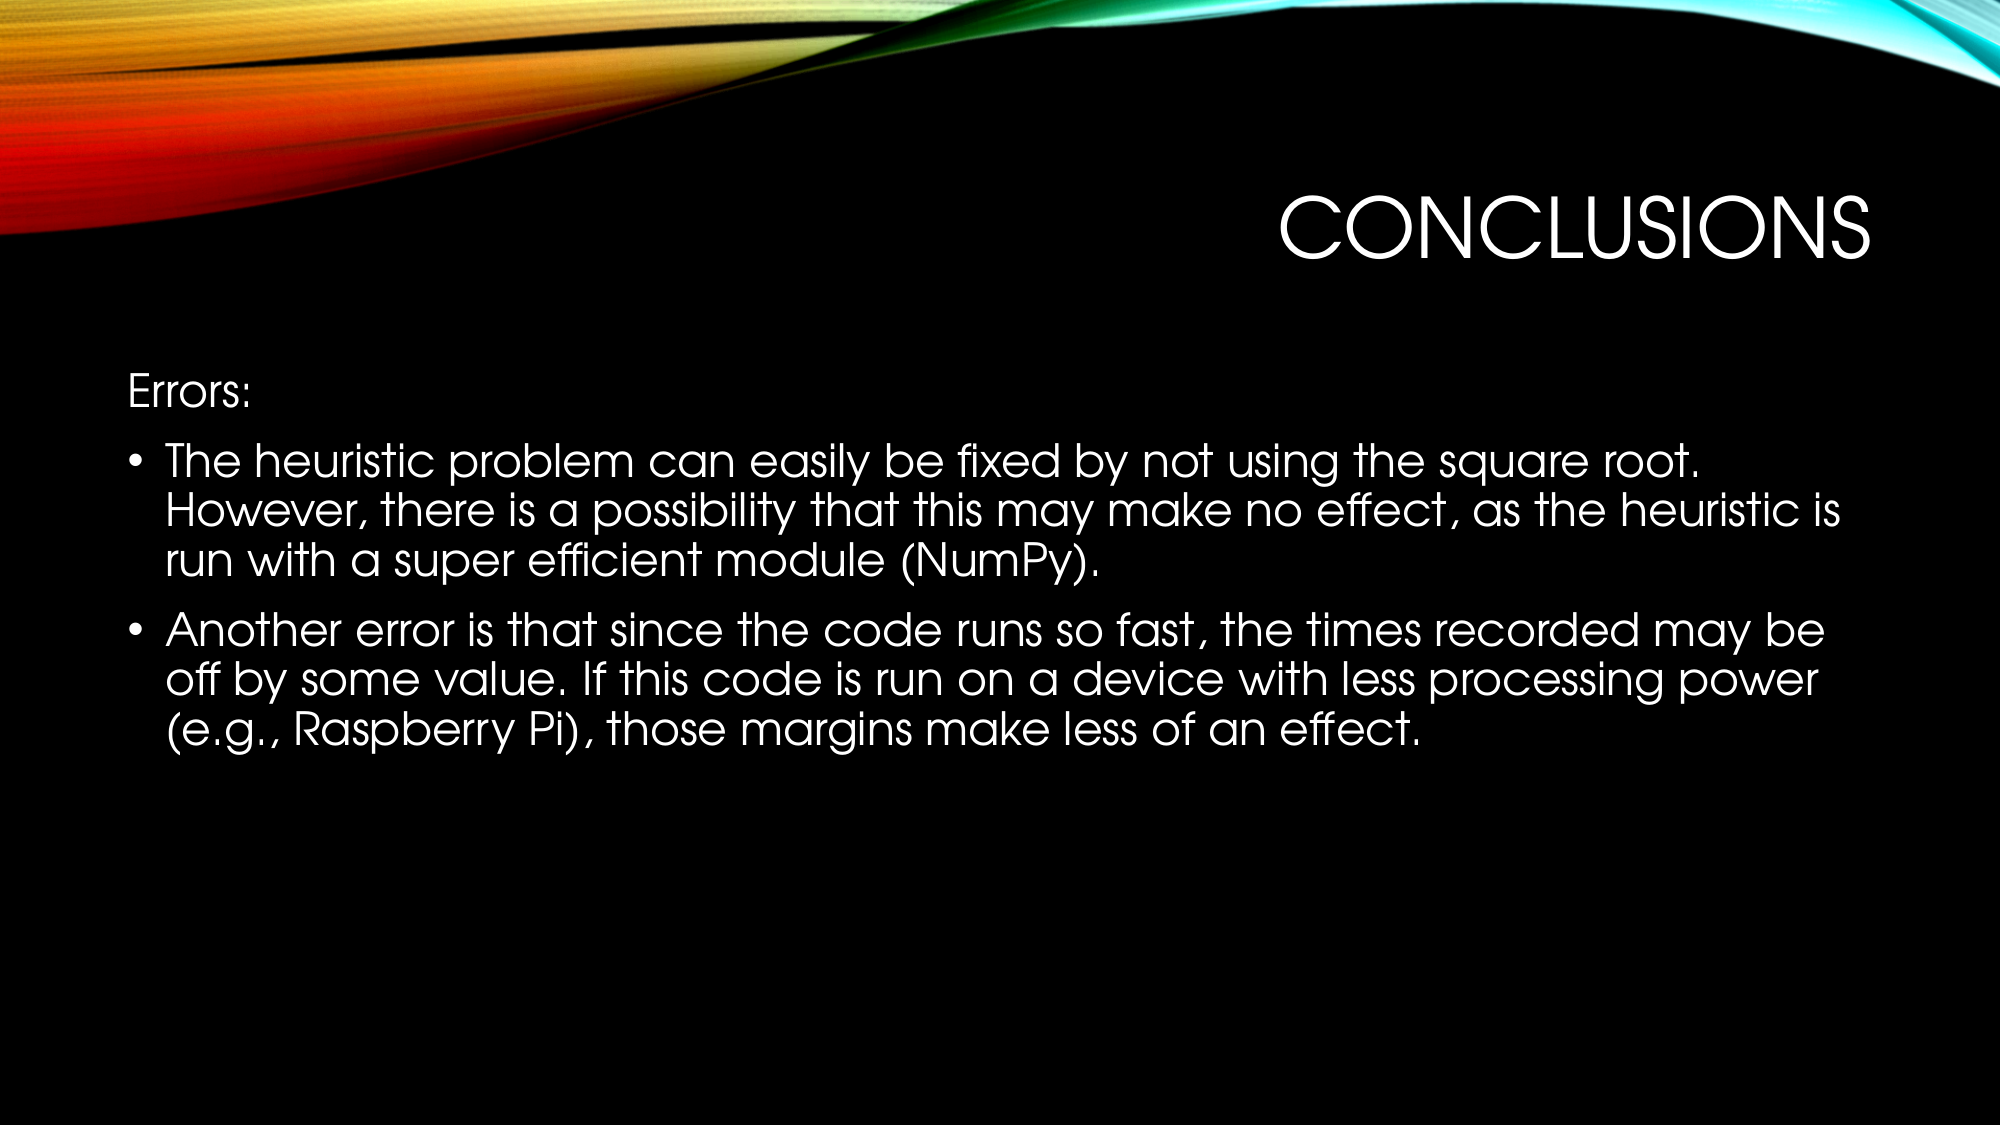

# Conclusions
Errors:
The heuristic problem can easily be fixed by not using the square root. However, there is a possibility that this may make no effect, as the heuristic is run with a super efficient module (NumPy).
Another error is that since the code runs so fast, the times recorded may be off by some value. If this code is run on a device with less processing power (e.g., Raspberry Pi), those margins make less of an effect.